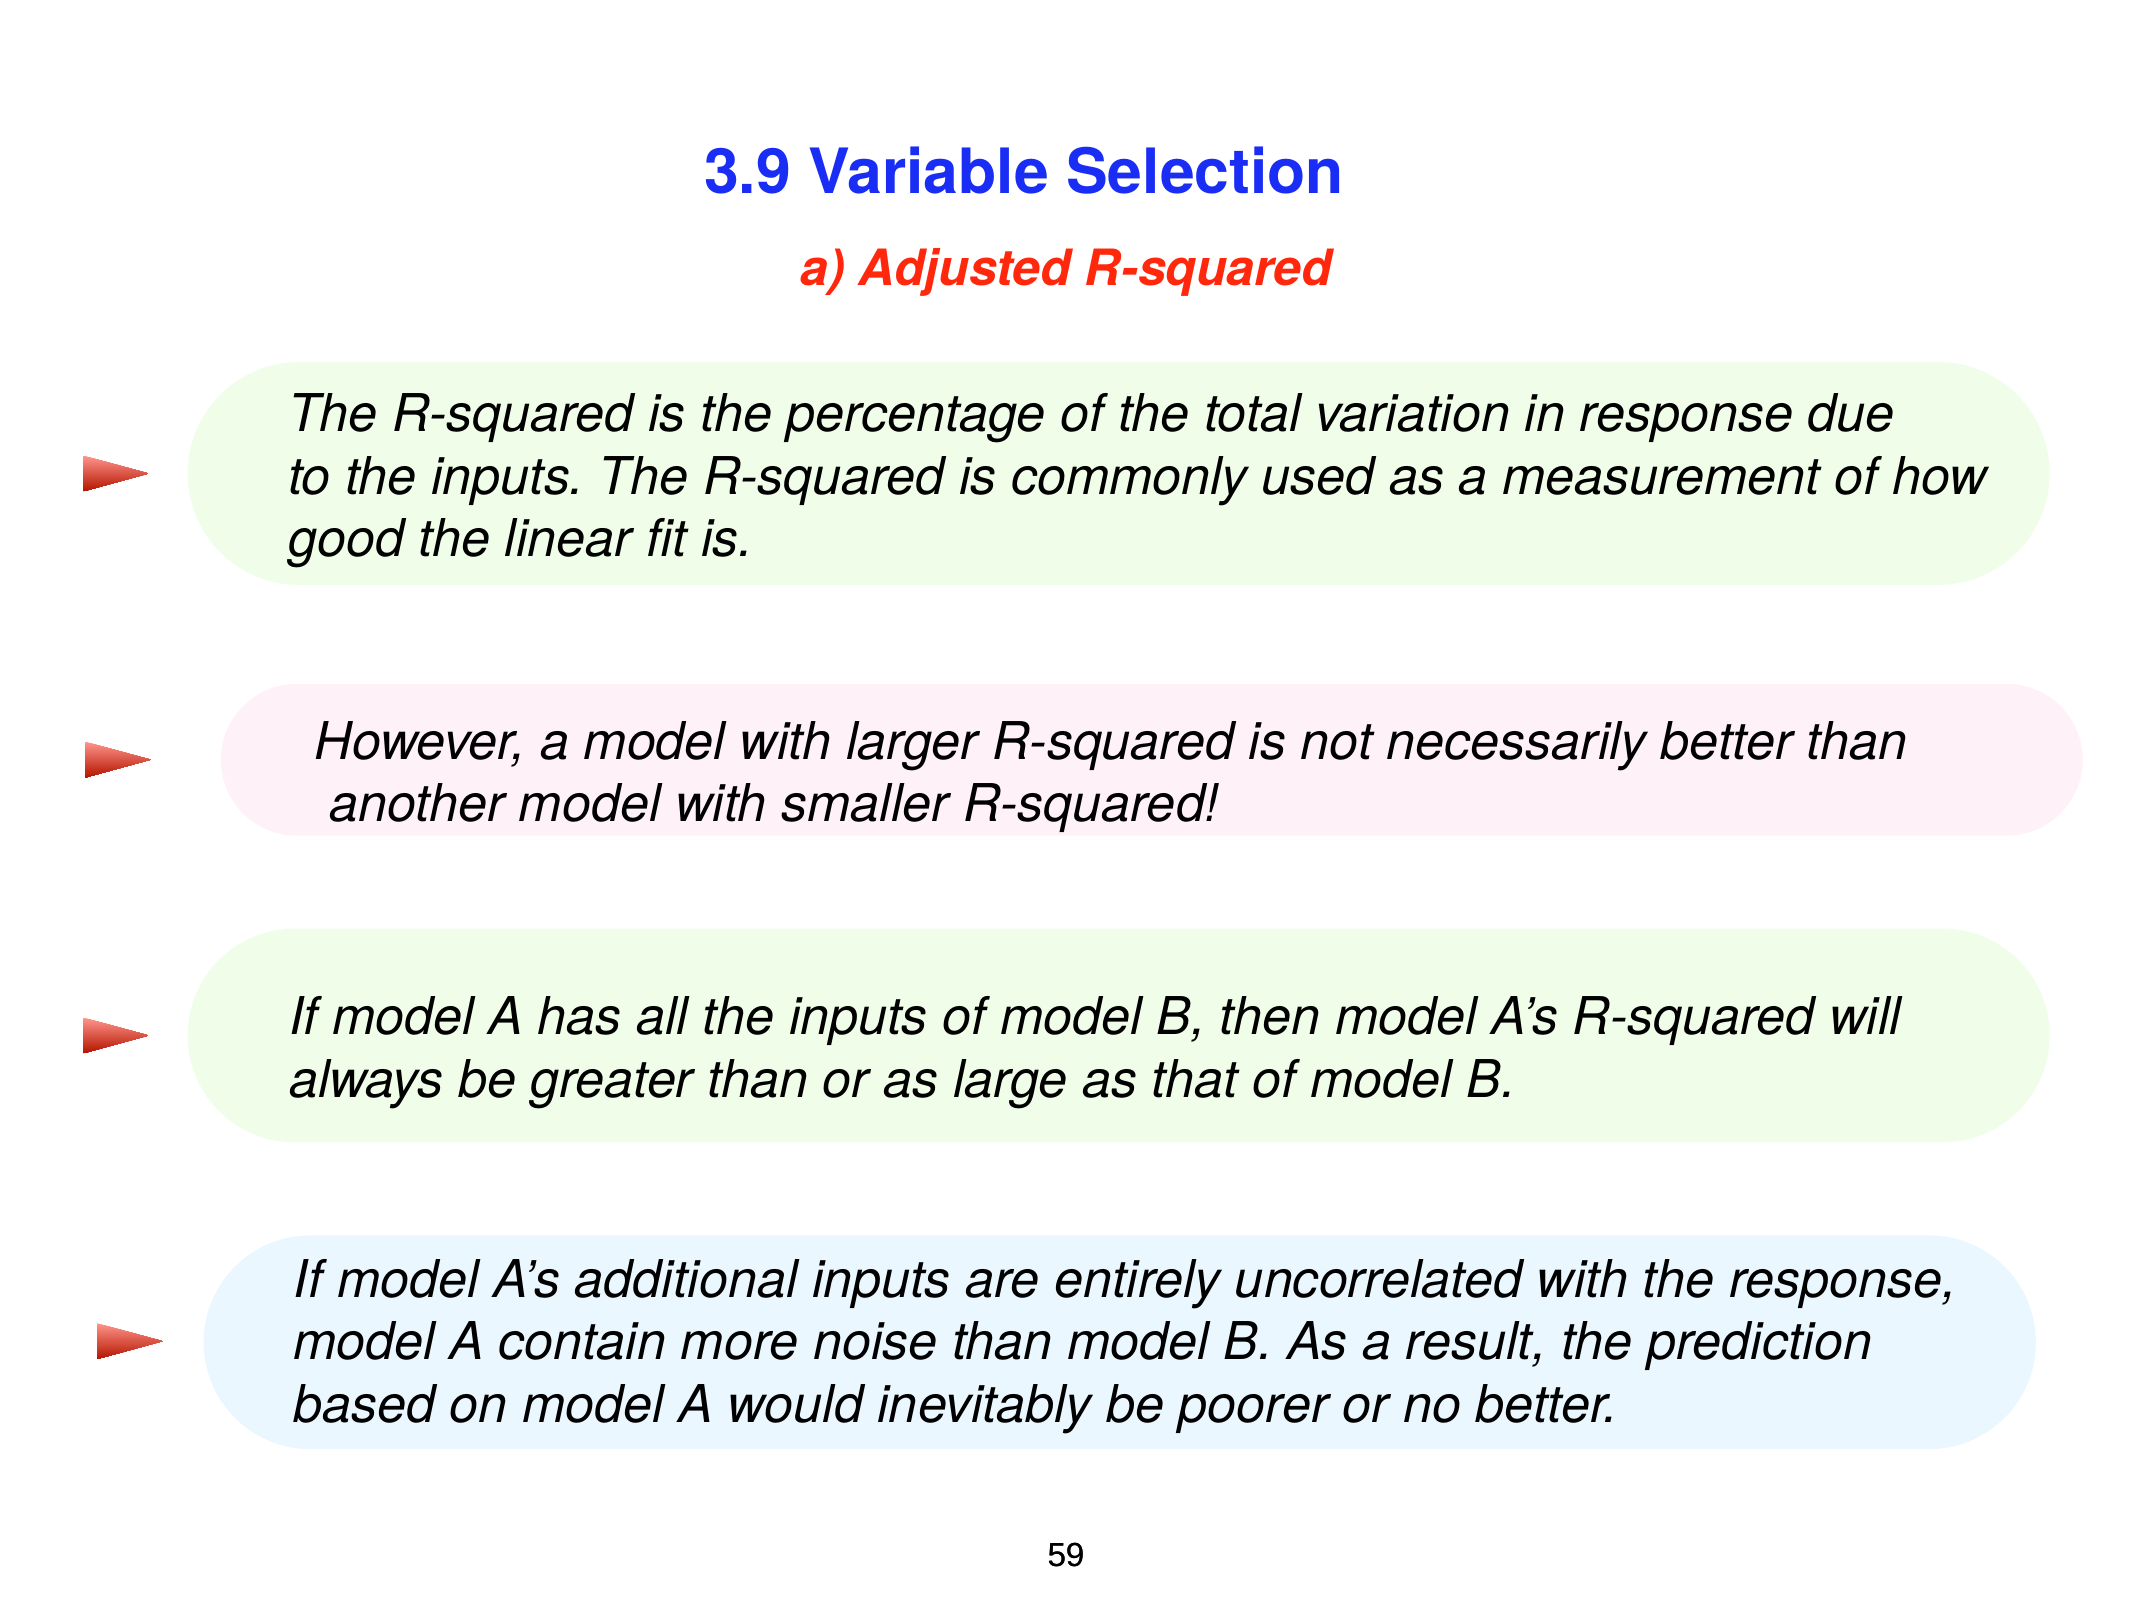

3.9 Variable Selection
a) Adjusted R-squared

The R-squared is the percentage of the total variation in response due
to the inputs. The R-squared is commonly used as a measurement of how
good the linear fit is.

However, a model with larger R-squared is not necessarily better than
 another model with smaller R-squared!

If model A has all the inputs of model B, then model A’s R-squared will
always be greater than or as large as that of model B.

If model A’s additional inputs are entirely uncorrelated with the response,
model A contain more noise than model B. As a result, the prediction
based on model A would inevitably be poorer or no better.

59
59